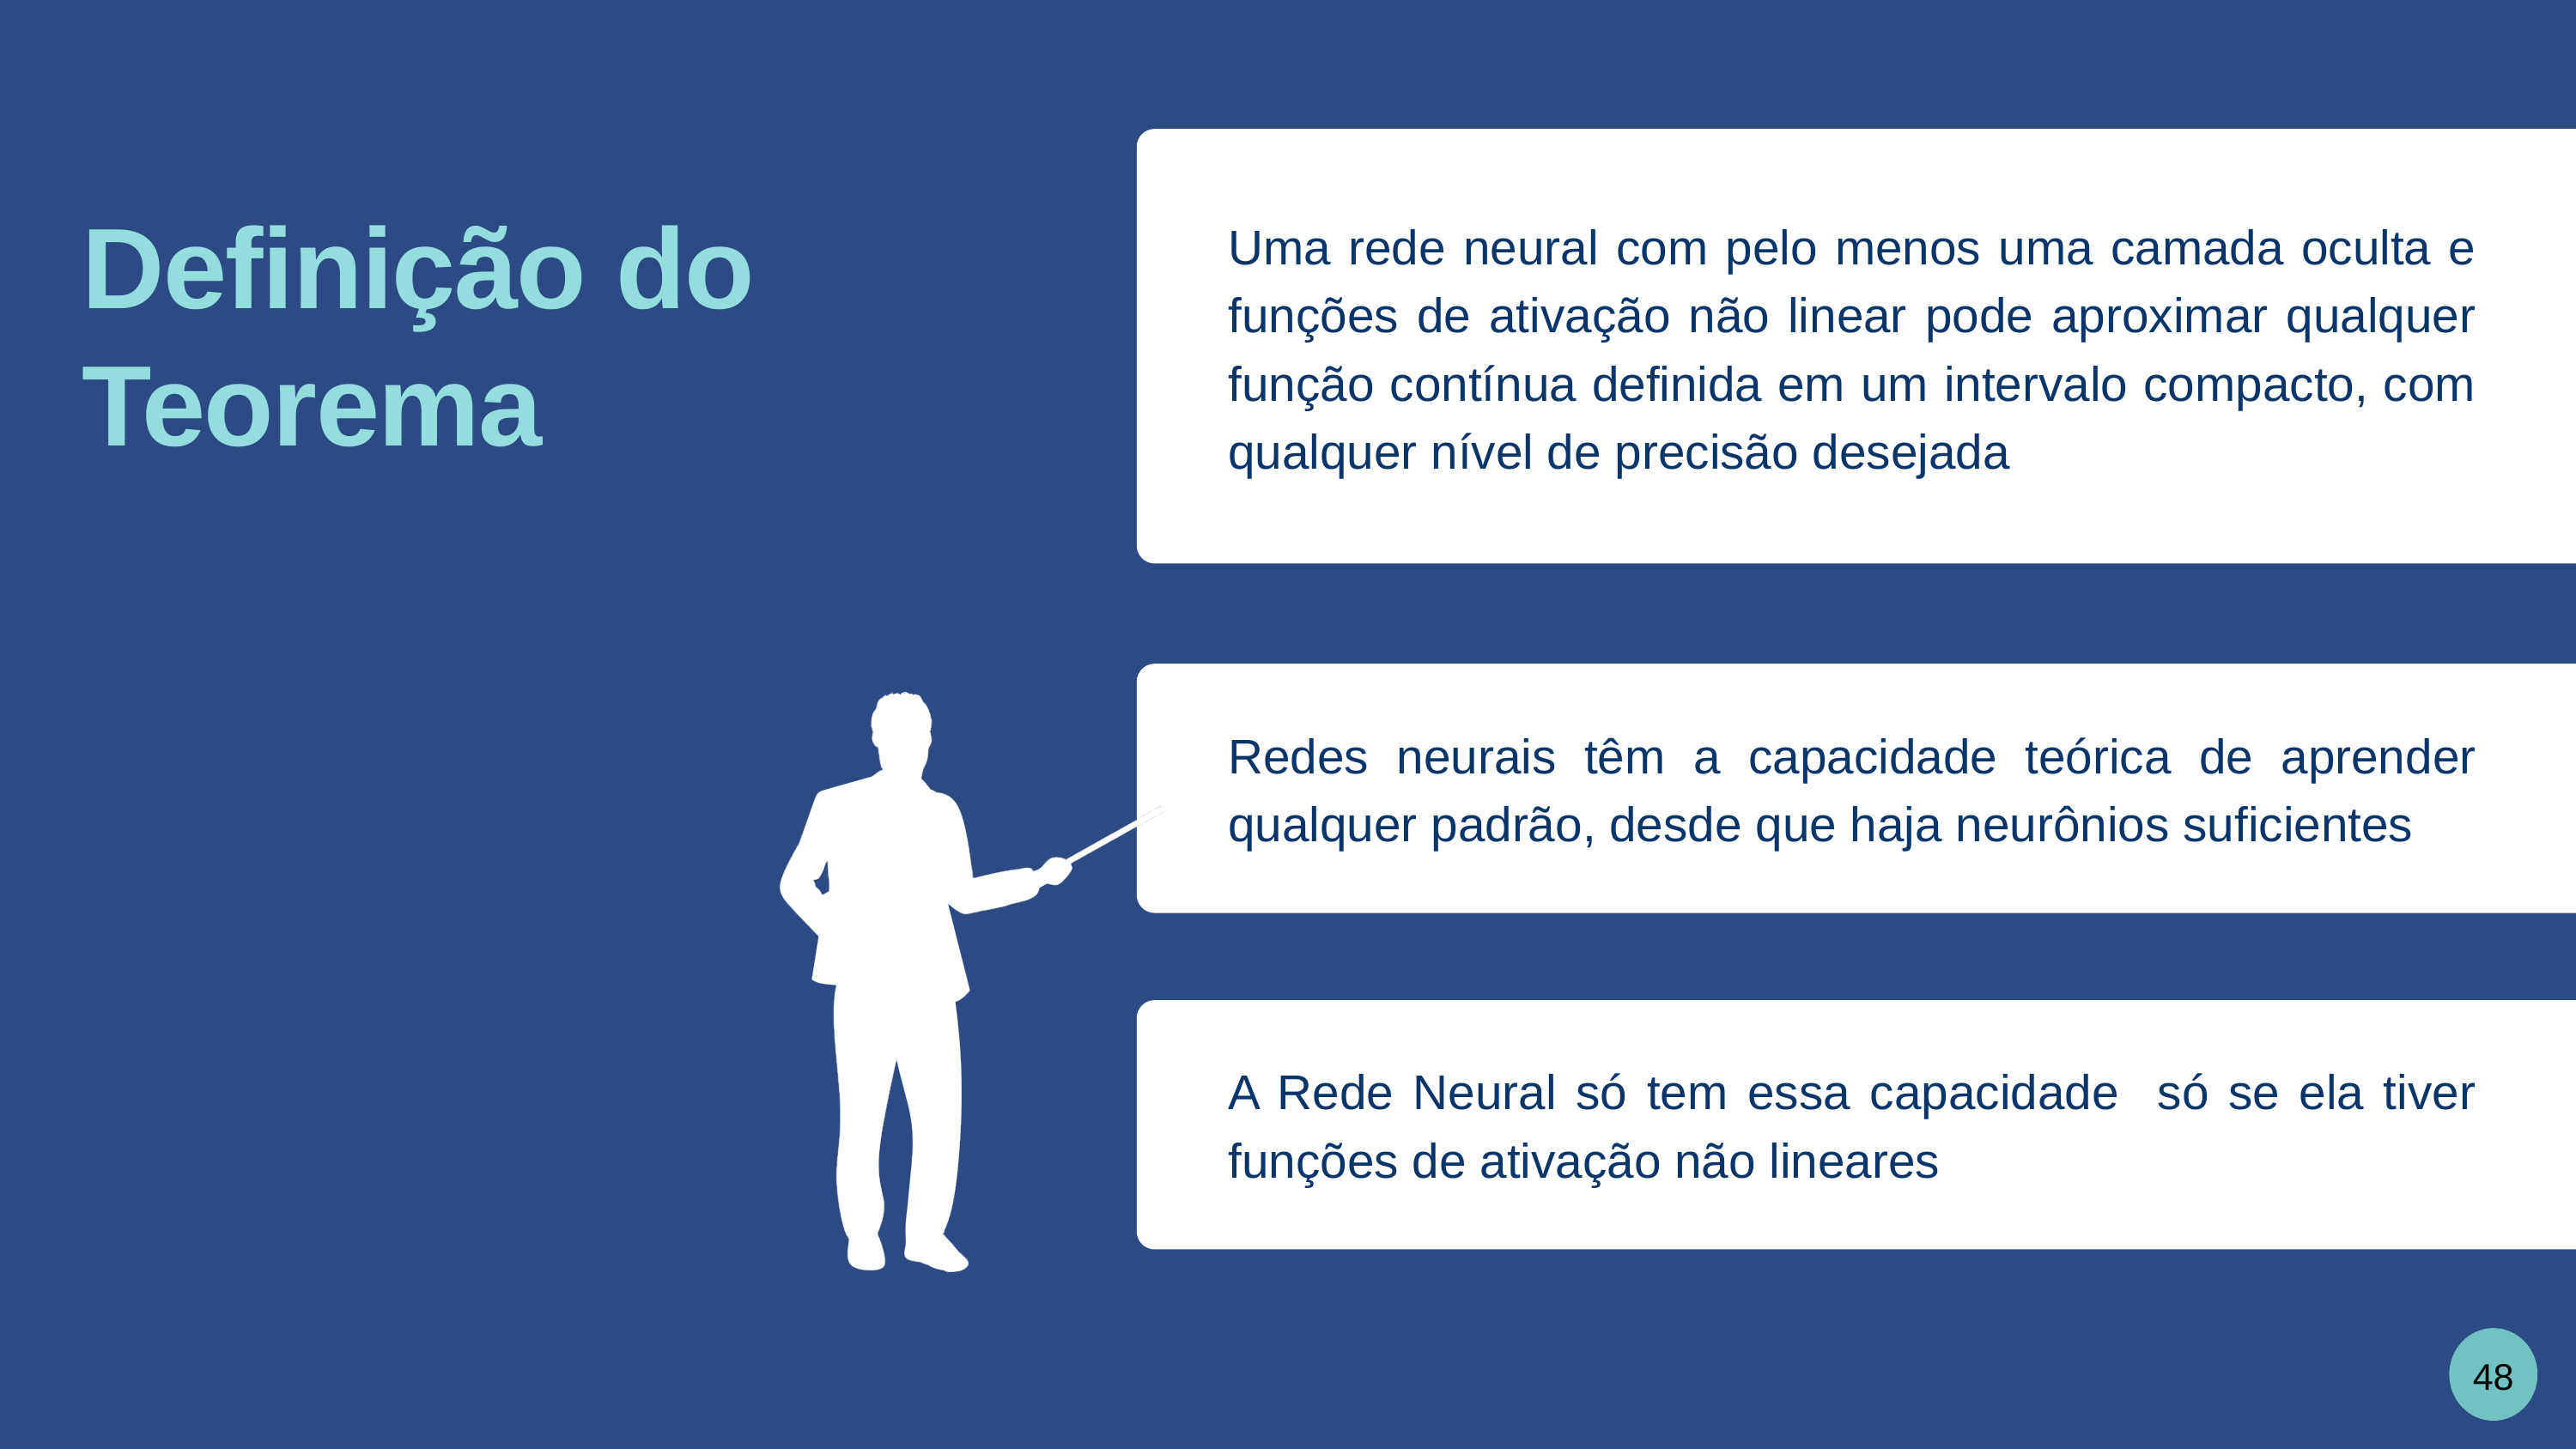

Definição do Teorema

Uma rede neural com pelo menos uma camada oculta e funções de ativação não linear pode aproximar qualquer função contínua definida em um intervalo compacto, com qualquer nível de precisão desejada

Redes neurais têm a capacidade teórica de aprender qualquer padrão, desde que haja neurônios suficientes

A Rede Neural só tem essa capacidade  só se ela tiver funções de ativação não lineares

48